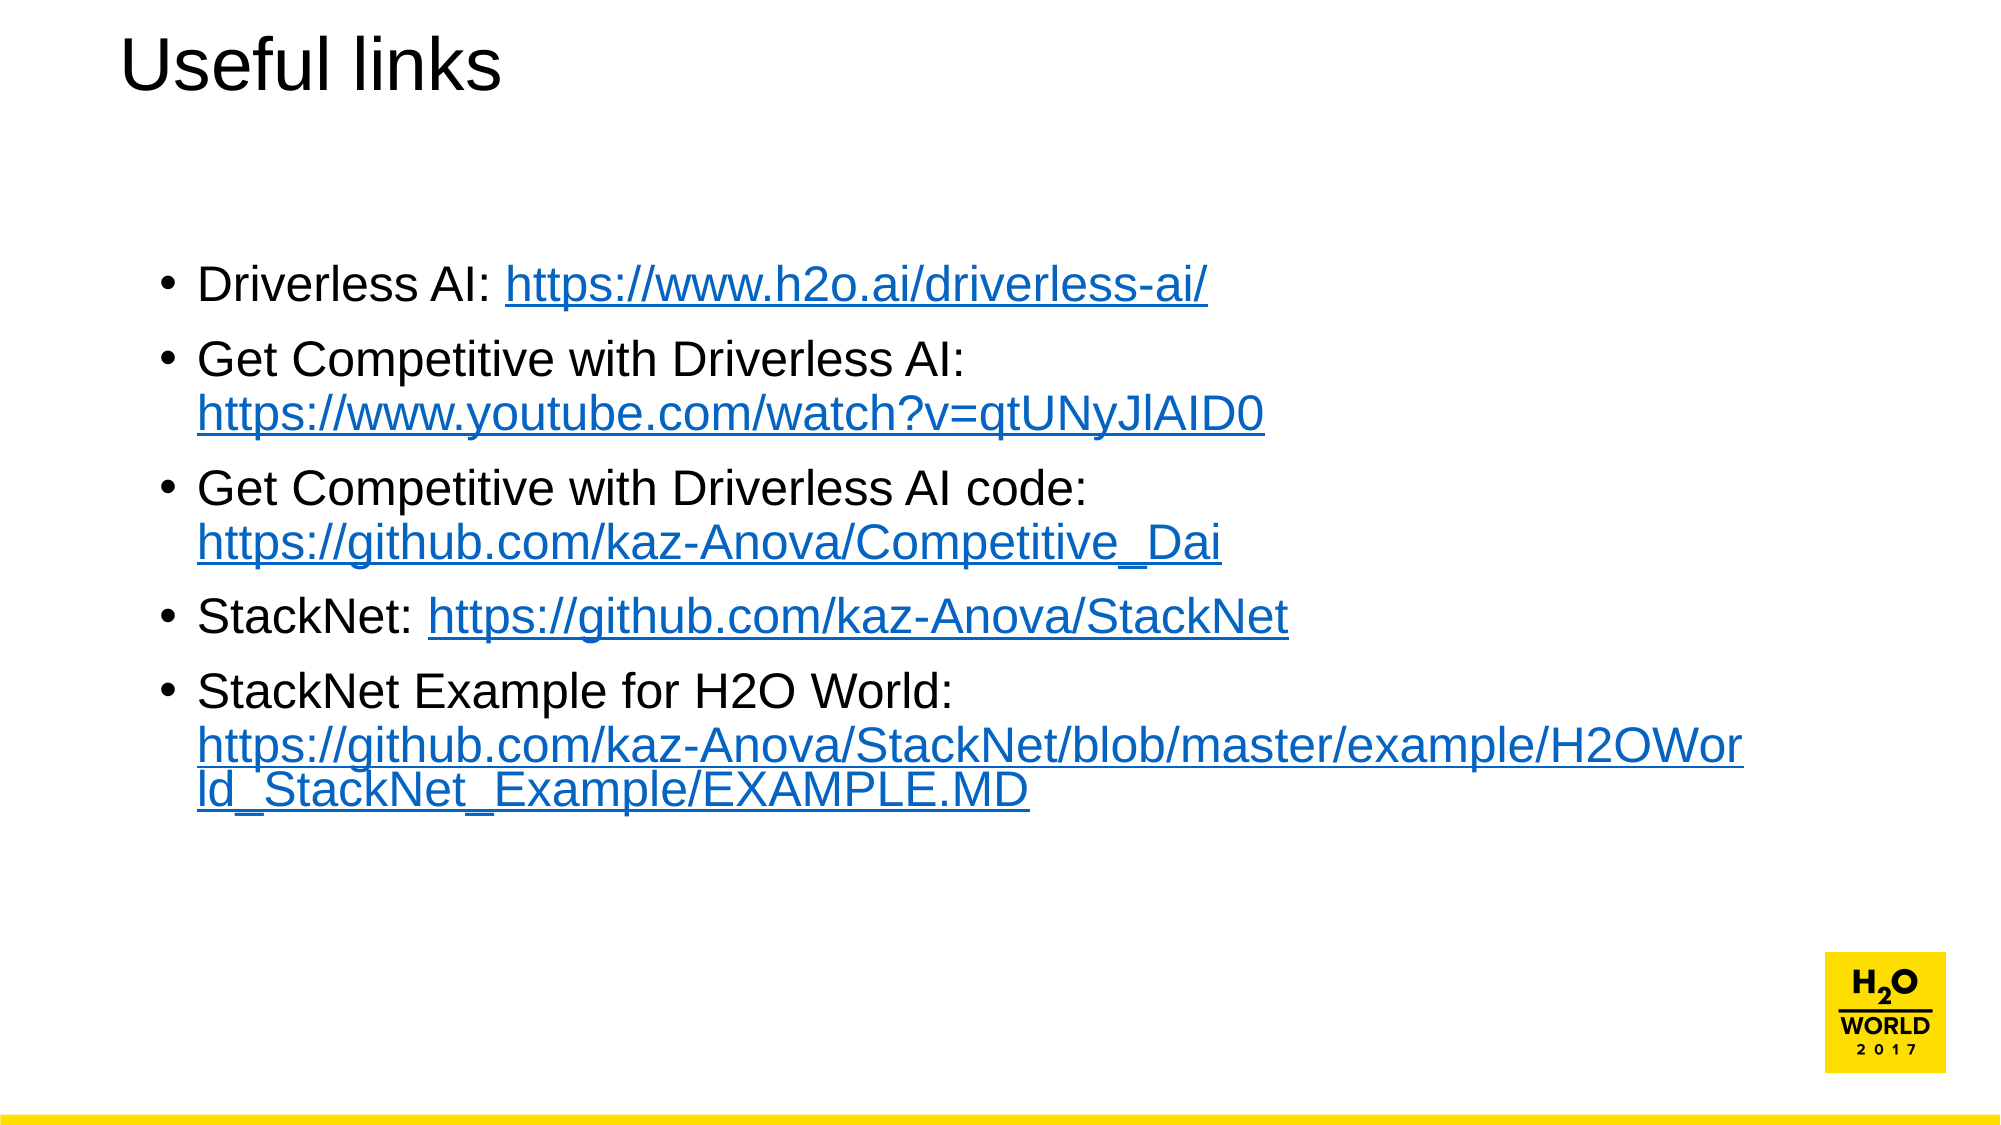

Useful links
Driverless AI: https://www.h2o.ai/driverless-ai/
Get Competitive with Driverless AI: https://www.youtube.com/watch?v=qtUNyJlAID0
Get Competitive with Driverless AI code: https://github.com/kaz-Anova/Competitive_Dai
StackNet: https://github.com/kaz-Anova/StackNet
StackNet Example for H2O World: https://github.com/kaz-Anova/StackNet/blob/master/example/H2OWorld_StackNet_Example/EXAMPLE.MD